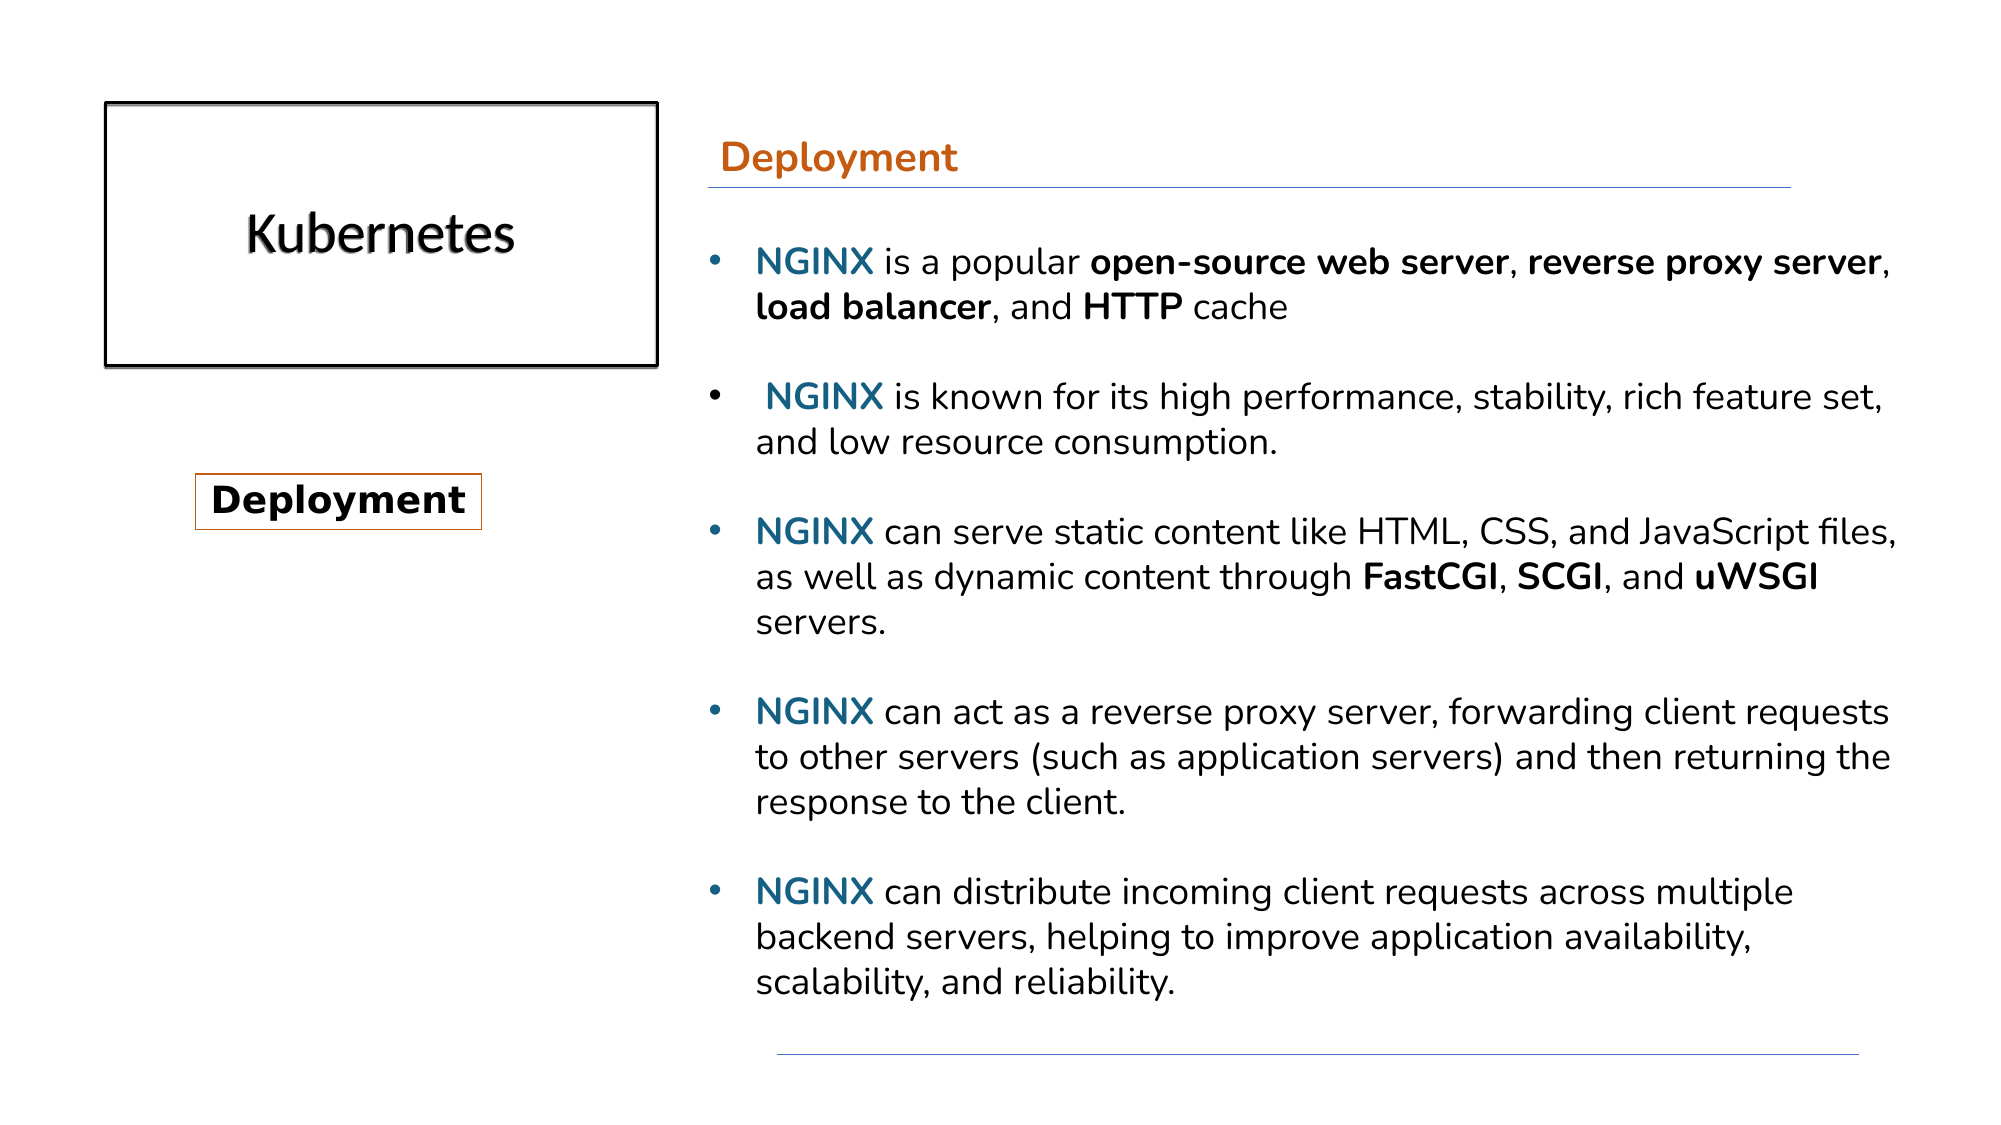

# Kubernetes
 Deployment
NGINX is a popular open-source web server, reverse proxy server, load balancer, and HTTP cache

 NGINX is known for its high performance, stability, rich feature set, and low resource consumption.

NGINX can serve static content like HTML, CSS, and JavaScript files, as well as dynamic content through FastCGI, SCGI, and uWSGI servers.

NGINX can act as a reverse proxy server, forwarding client requests to other servers (such as application servers) and then returning the response to the client.

NGINX can distribute incoming client requests across multiple backend servers, helping to improve application availability, scalability, and reliability.

Deployment